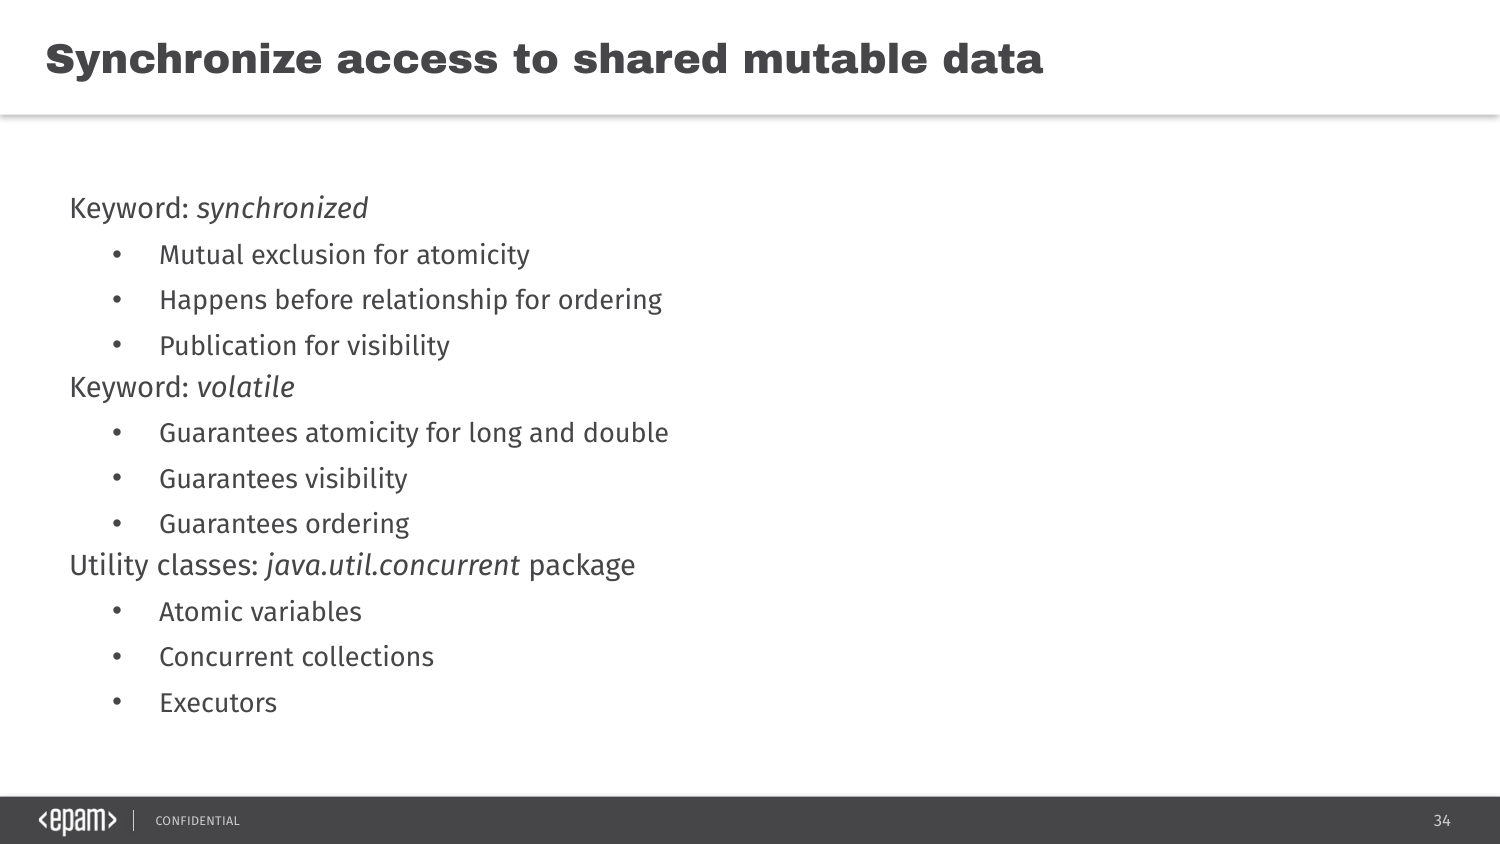

Synchronize access to shared mutable data
Keyword: synchronized
Mutual exclusion for atomicity
Happens before relationship for ordering
Publication for visibility
Keyword: volatile
Guarantees atomicity for long and double
Guarantees visibility
Guarantees ordering
Utility classes: java.util.concurrent package
Atomic variables
Concurrent collections
Executors